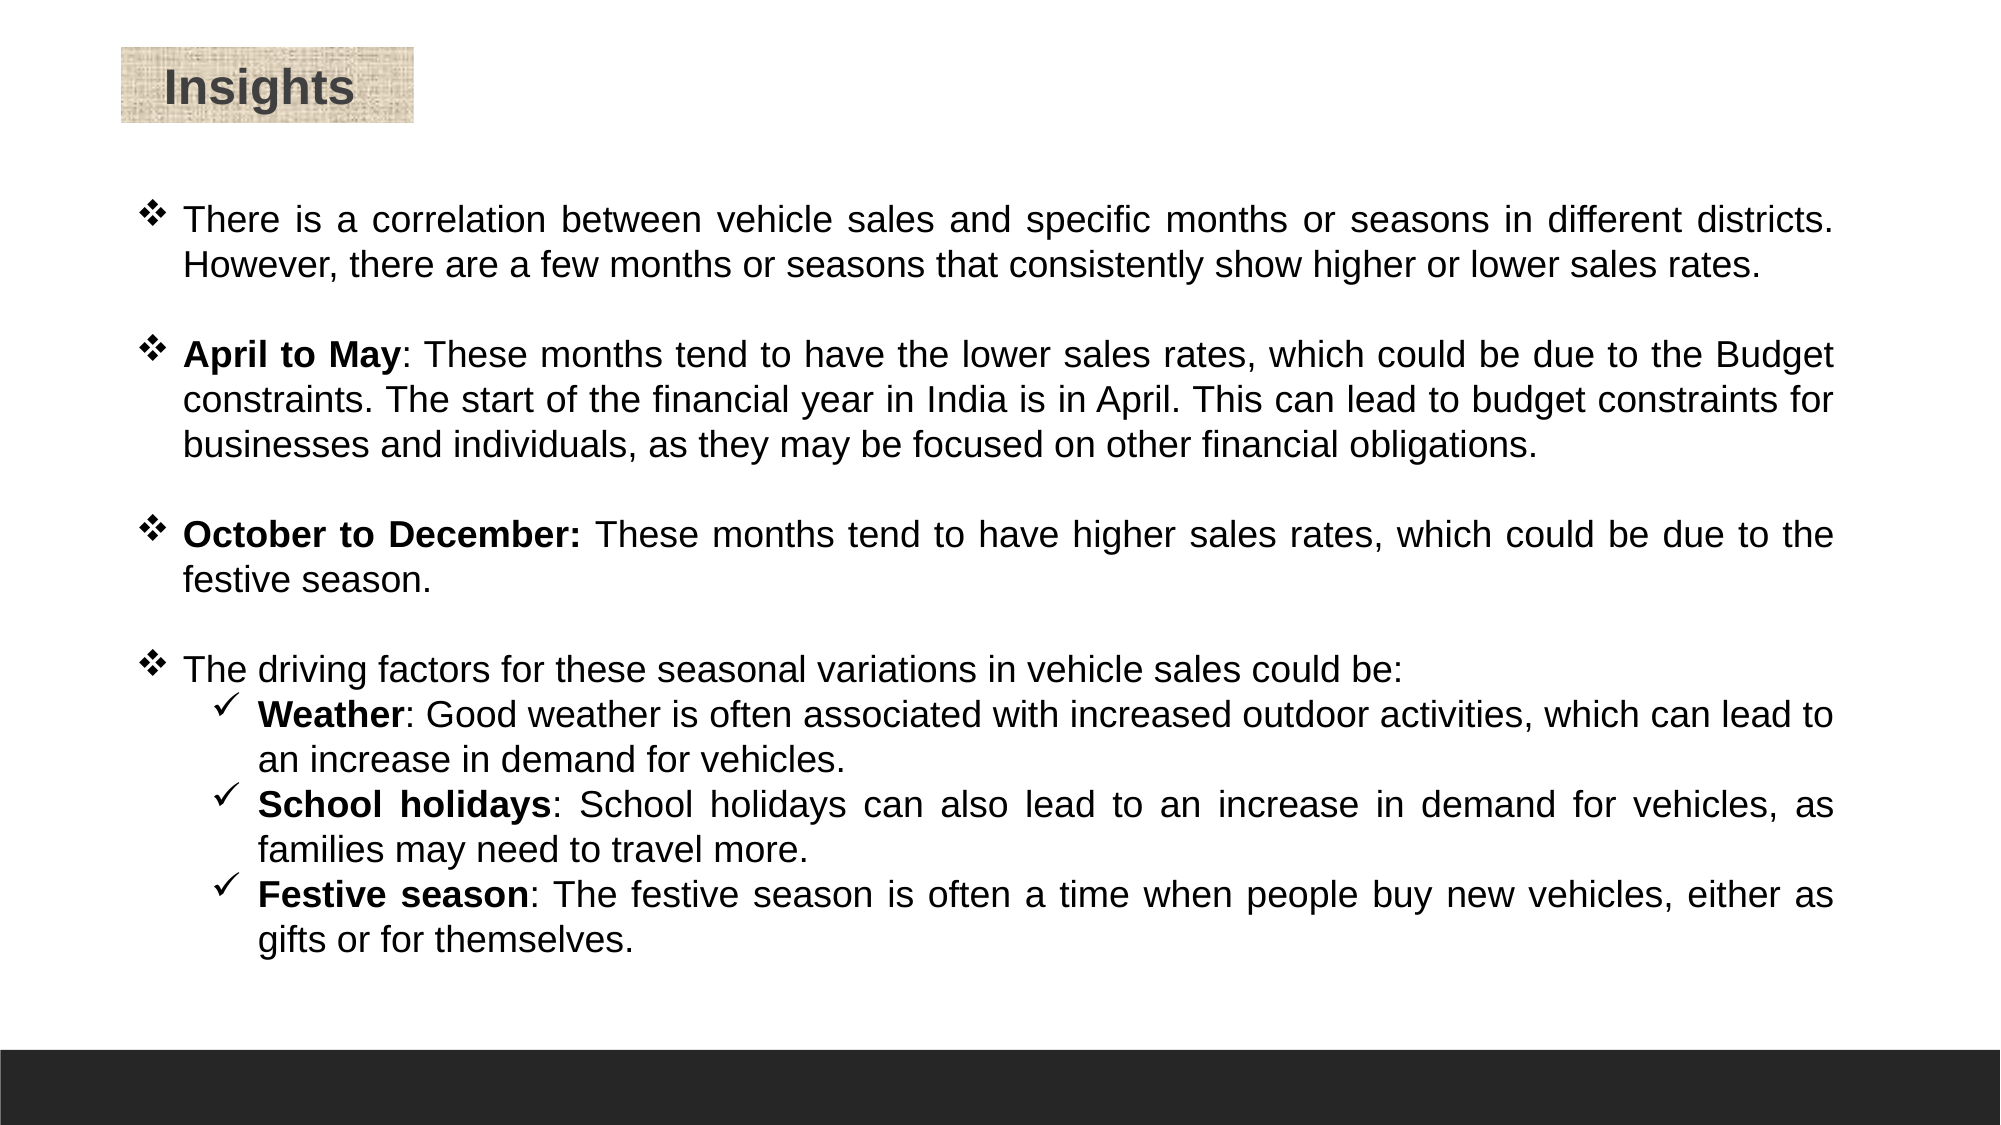

Insights
There is a correlation between vehicle sales and specific months or seasons in different districts. However, there are a few months or seasons that consistently show higher or lower sales rates.

April to May: These months tend to have the lower sales rates, which could be due to the Budget constraints. The start of the financial year in India is in April. This can lead to budget constraints for businesses and individuals, as they may be focused on other financial obligations.

October to December: These months tend to have higher sales rates, which could be due to the festive season.

The driving factors for these seasonal variations in vehicle sales could be:
Weather: Good weather is often associated with increased outdoor activities, which can lead to an increase in demand for vehicles.
School holidays: School holidays can also lead to an increase in demand for vehicles, as families may need to travel more.
Festive season: The festive season is often a time when people buy new vehicles, either as gifts or for themselves.